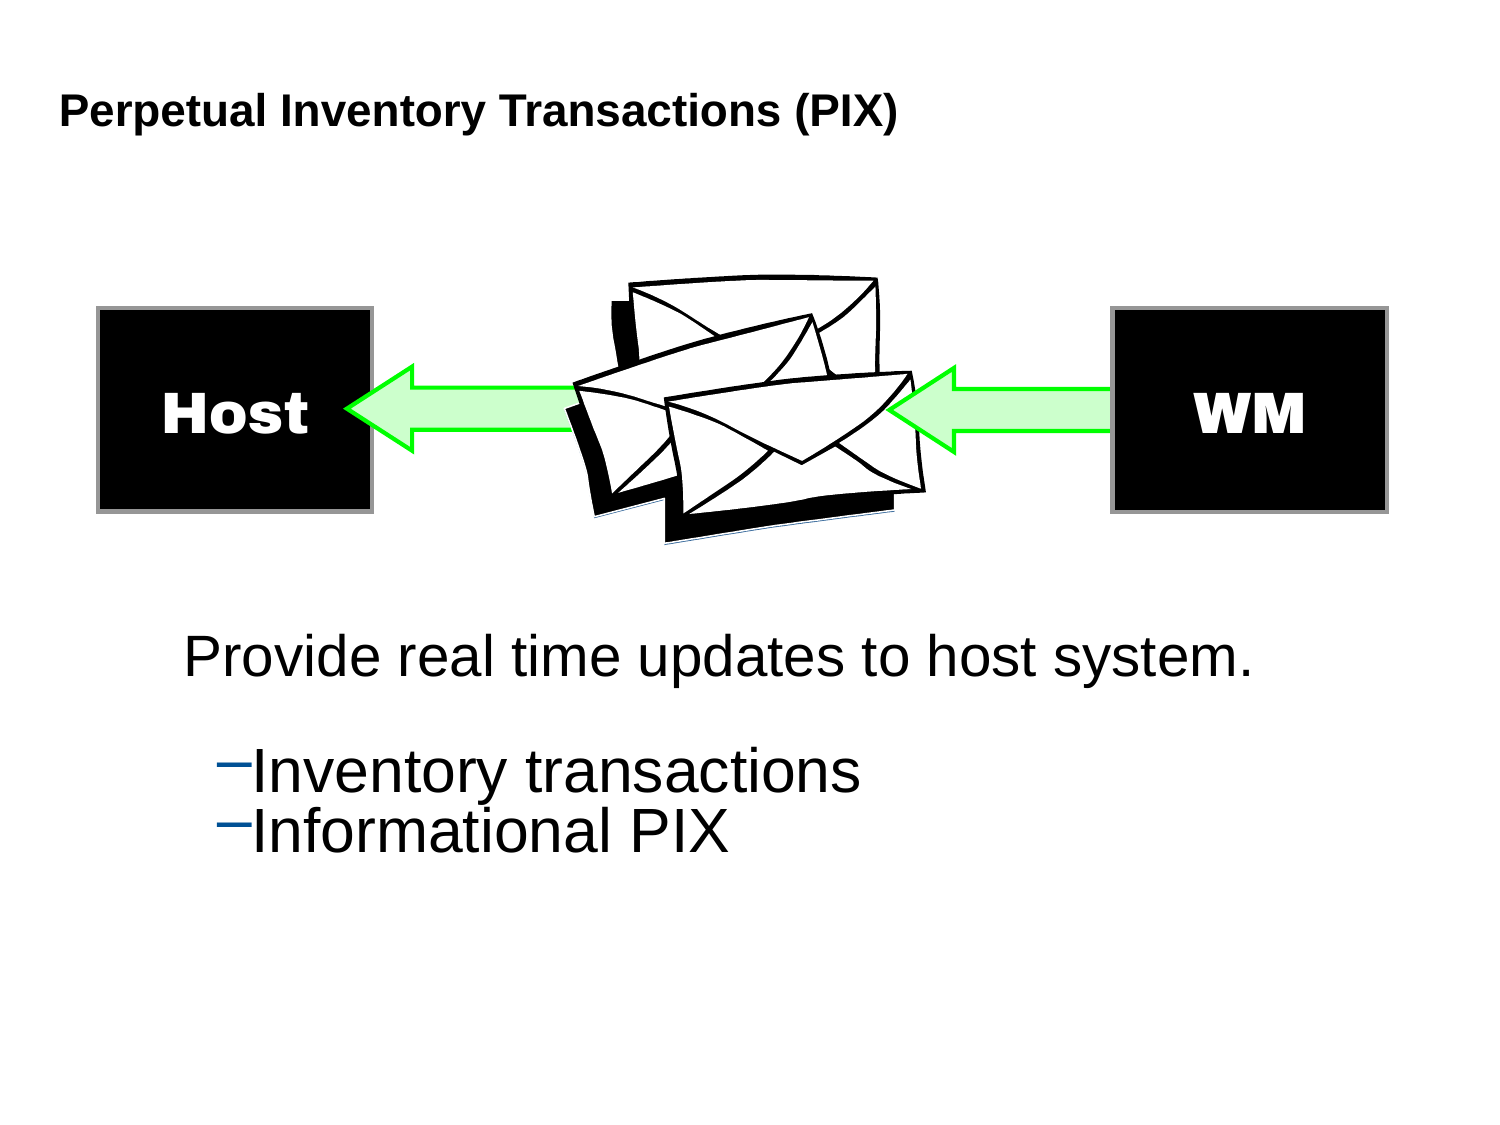

# Perpetual Inventory Transactions (PIX)

Host
WM

Provide real time updates to host system.

Inventory transactions
Informational PIX